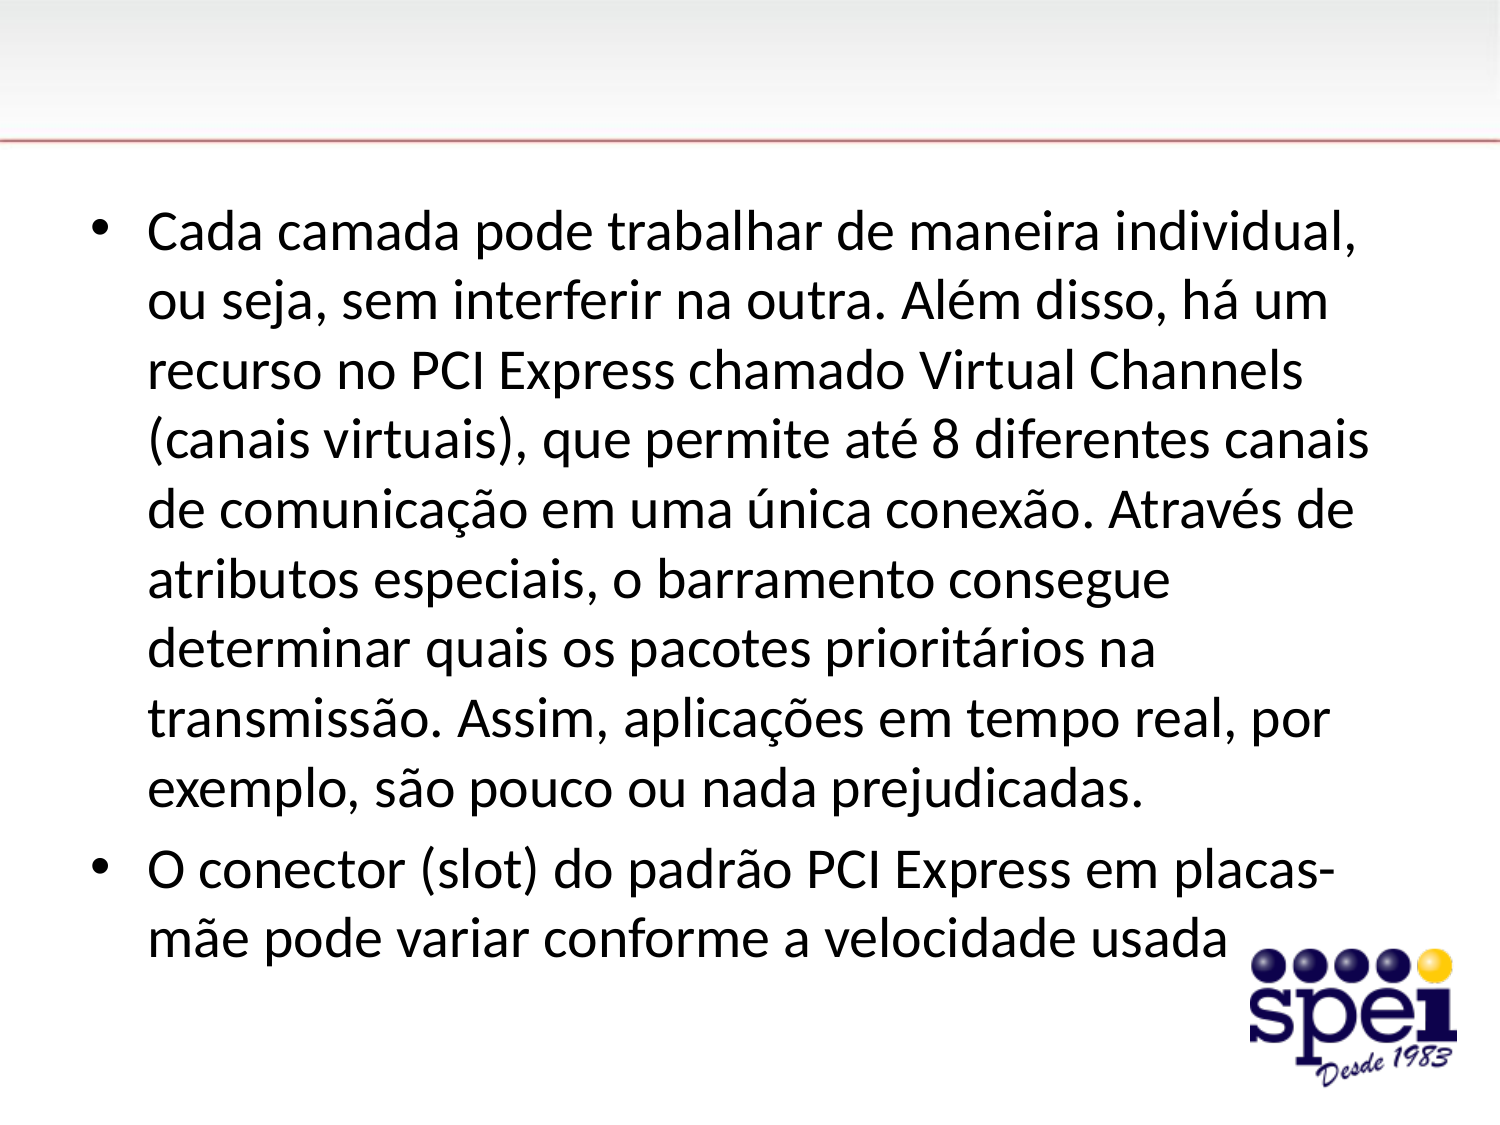

#
Cada camada pode trabalhar de maneira individual, ou seja, sem interferir na outra. Além disso, há um recurso no PCI Express chamado Virtual Channels (canais virtuais), que permite até 8 diferentes canais de comunicação em uma única conexão. Através de atributos especiais, o barramento consegue determinar quais os pacotes prioritários na transmissão. Assim, aplicações em tempo real, por exemplo, são pouco ou nada prejudicadas.
O conector (slot) do padrão PCI Express em placas-mãe pode variar conforme a velocidade usada